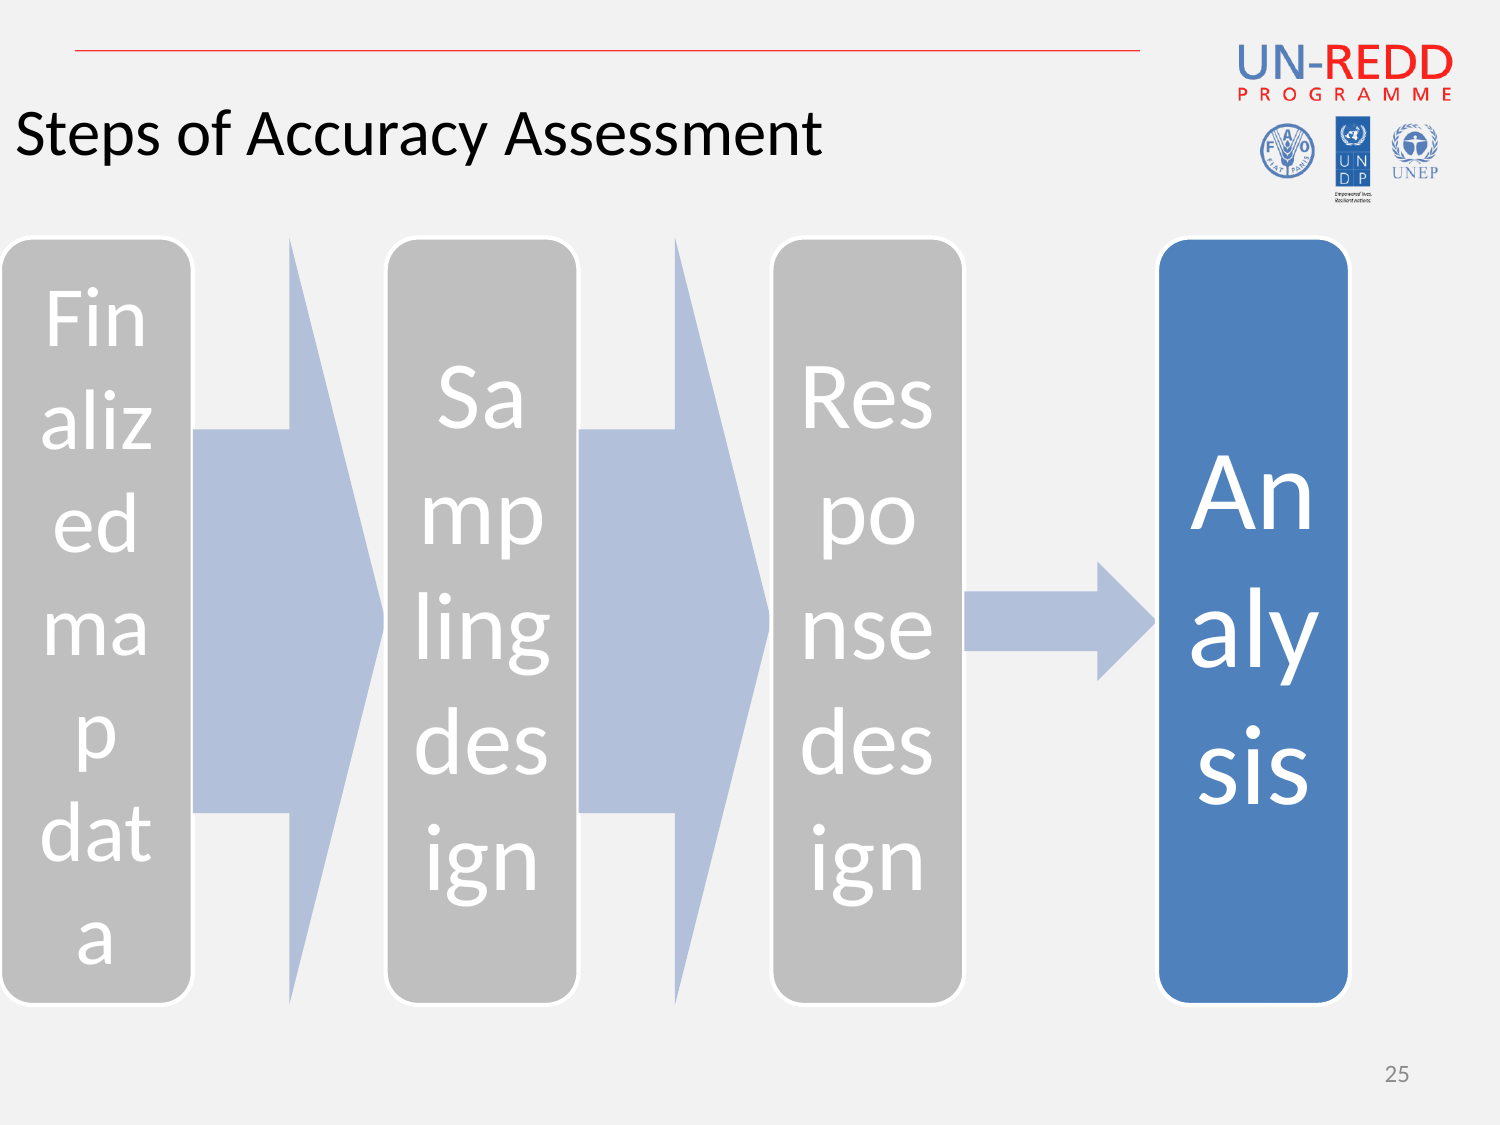

Steps of Accuracy Assessment
Finalized map data
Response design
Analysis
Sampling design
25